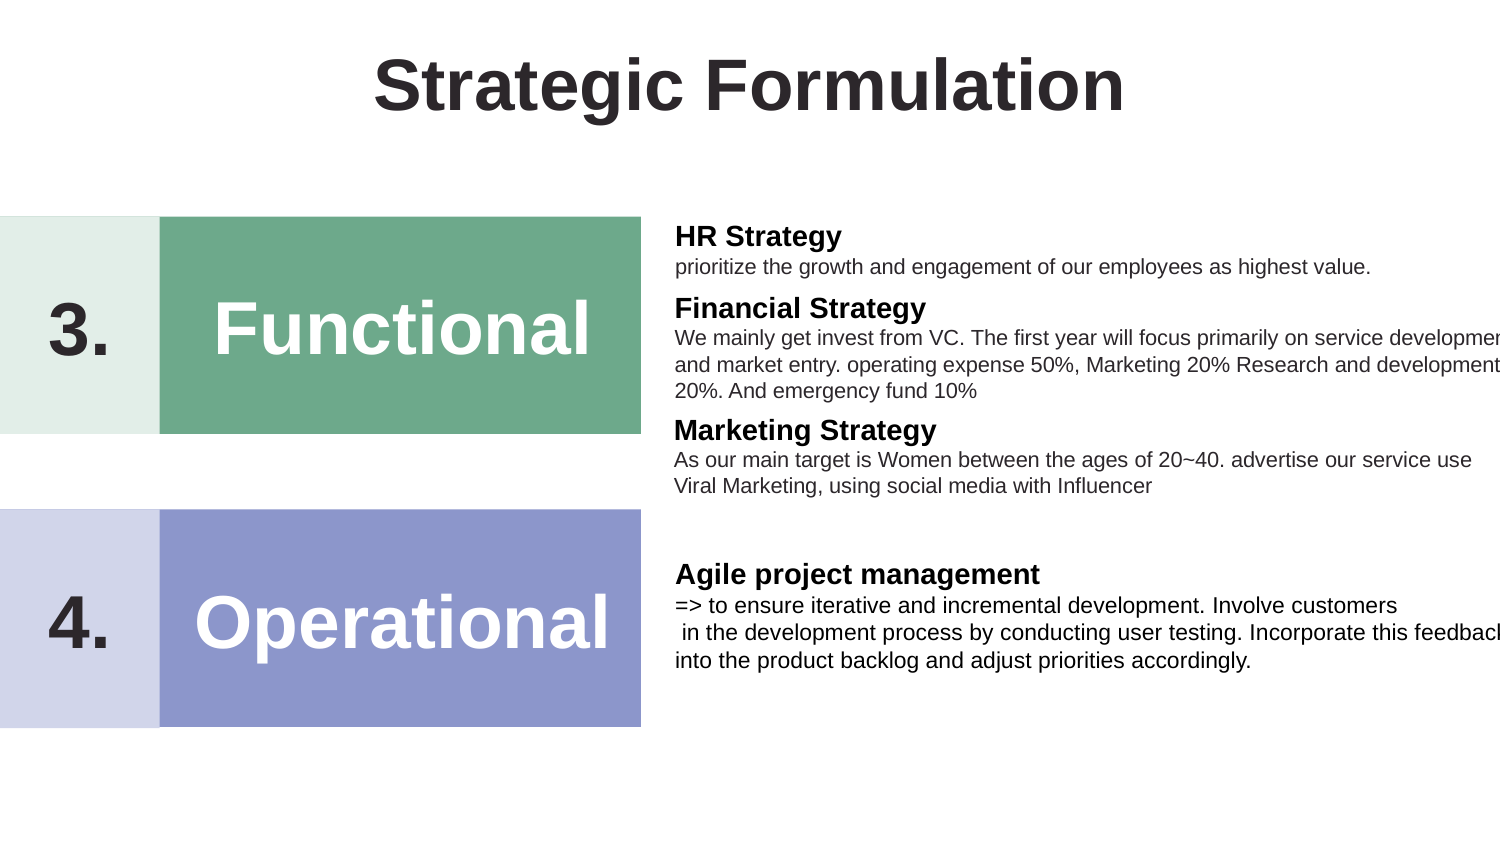

# Strategic Formulation
HR Strategy
prioritize the growth and engagement of our employees as highest value.

Functional
3.
Financial Strategy
We mainly get invest from VC. The first year will focus primarily on service development and market entry. operating expense 50%, Marketing 20% Research and development 20%. And emergency fund 10%

Marketing Strategy
As our main target is Women between the ages of 20~40. advertise our service use Viral Marketing, using social media with Influencer

Agile project management
=> to ensure iterative and incremental development. Involve customers
 in the development process by conducting user testing. Incorporate this feedback into the product backlog and adjust priorities accordingly.
4.
Operational